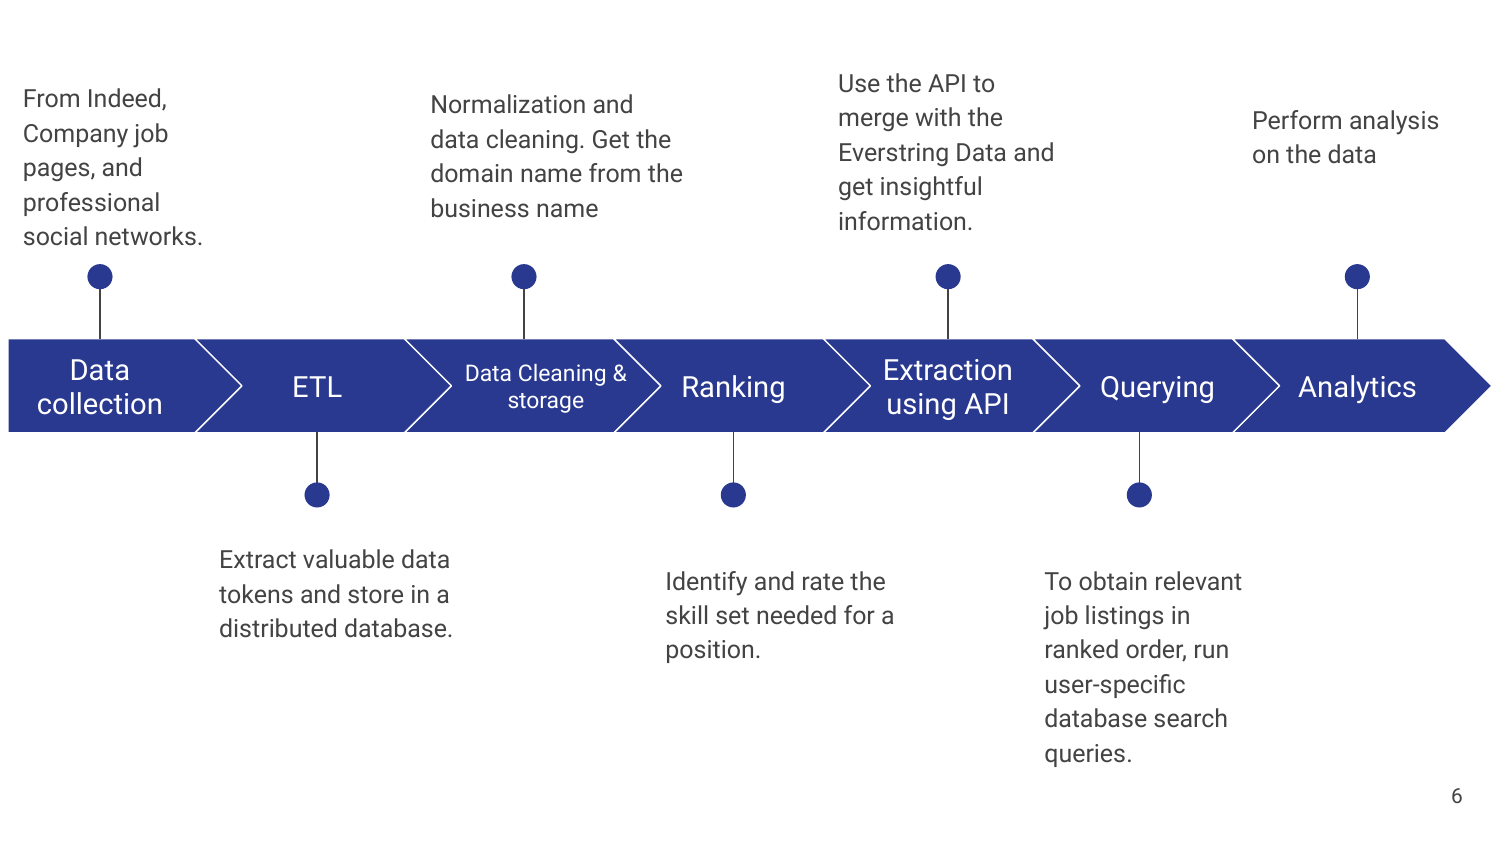

Use the API to merge with the Everstring Data and get insightful information.

From Indeed, Company job pages, and professional social networks.
Normalization and data cleaning. Get the domain name from the business name

Perform analysis on the data

Querying
Analytics
Data Cleaning & storage
Data collection
ETL
Ranking
Extraction using API

Extract valuable data tokens and store in a distributed database.

Identify and rate the skill set needed for a position.
To obtain relevant job listings in ranked order, run user-specific database search queries.
6